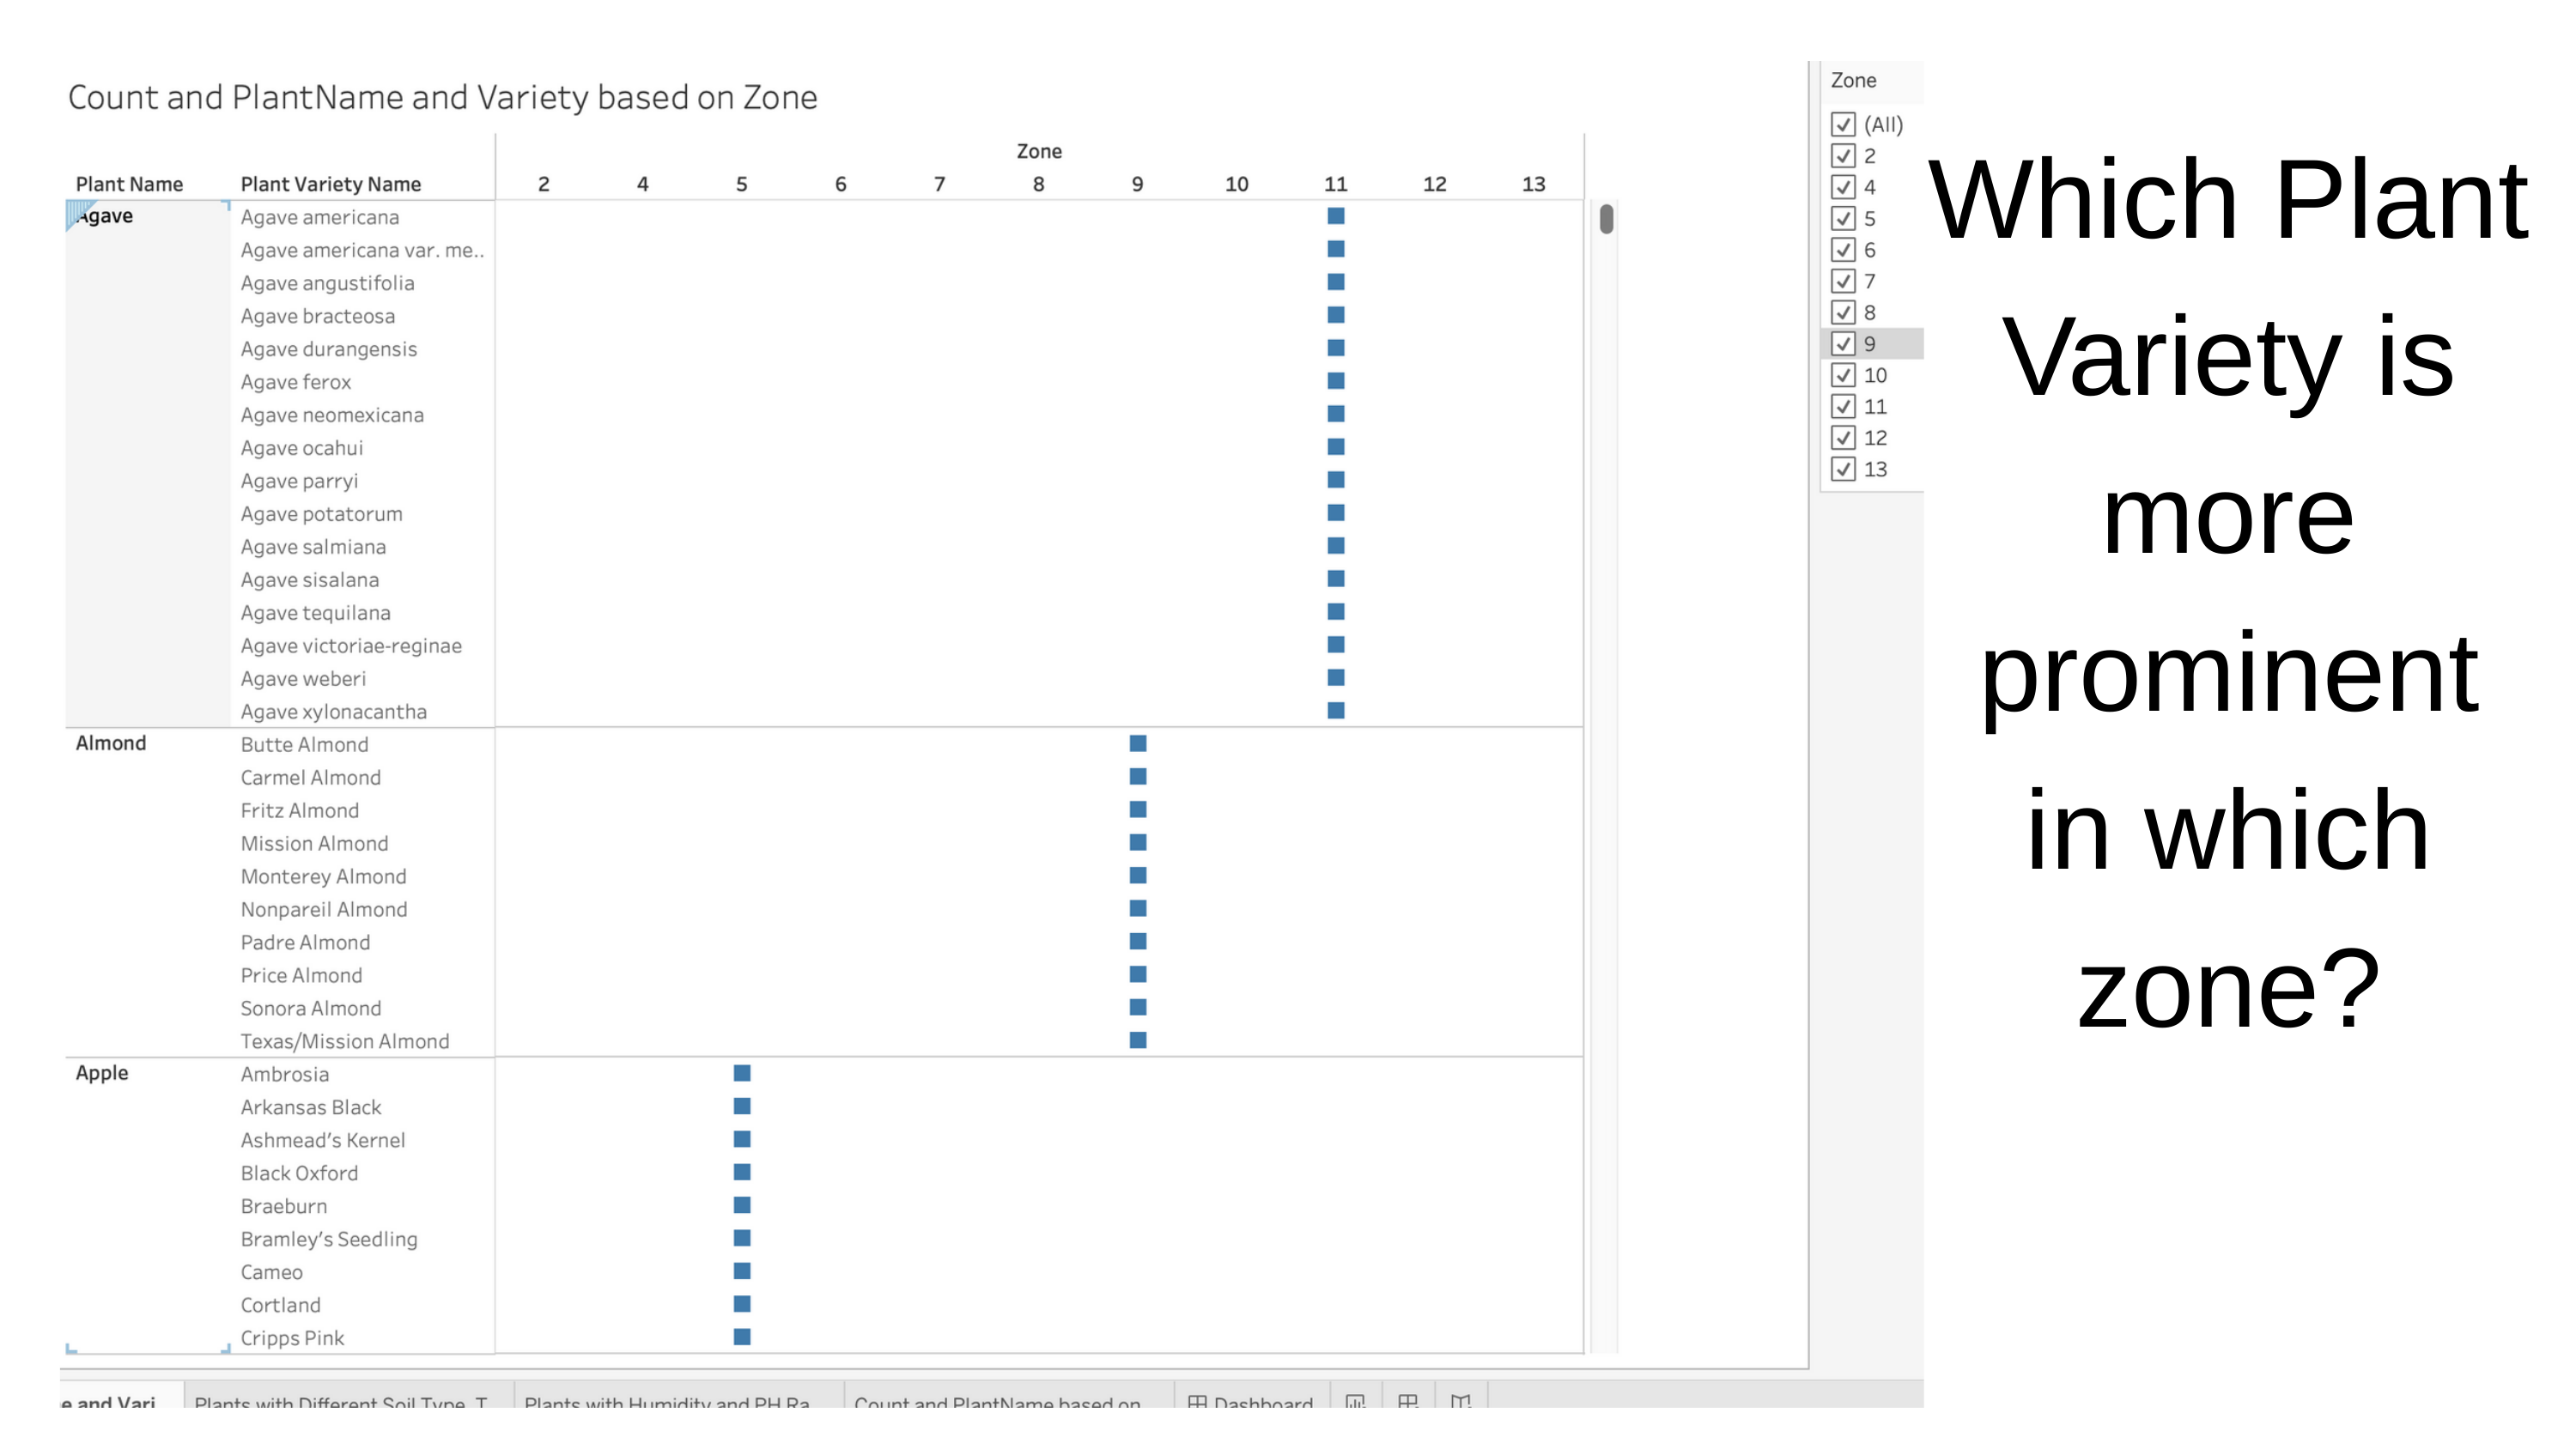

Which Plant Variety is more prominent in which zone?